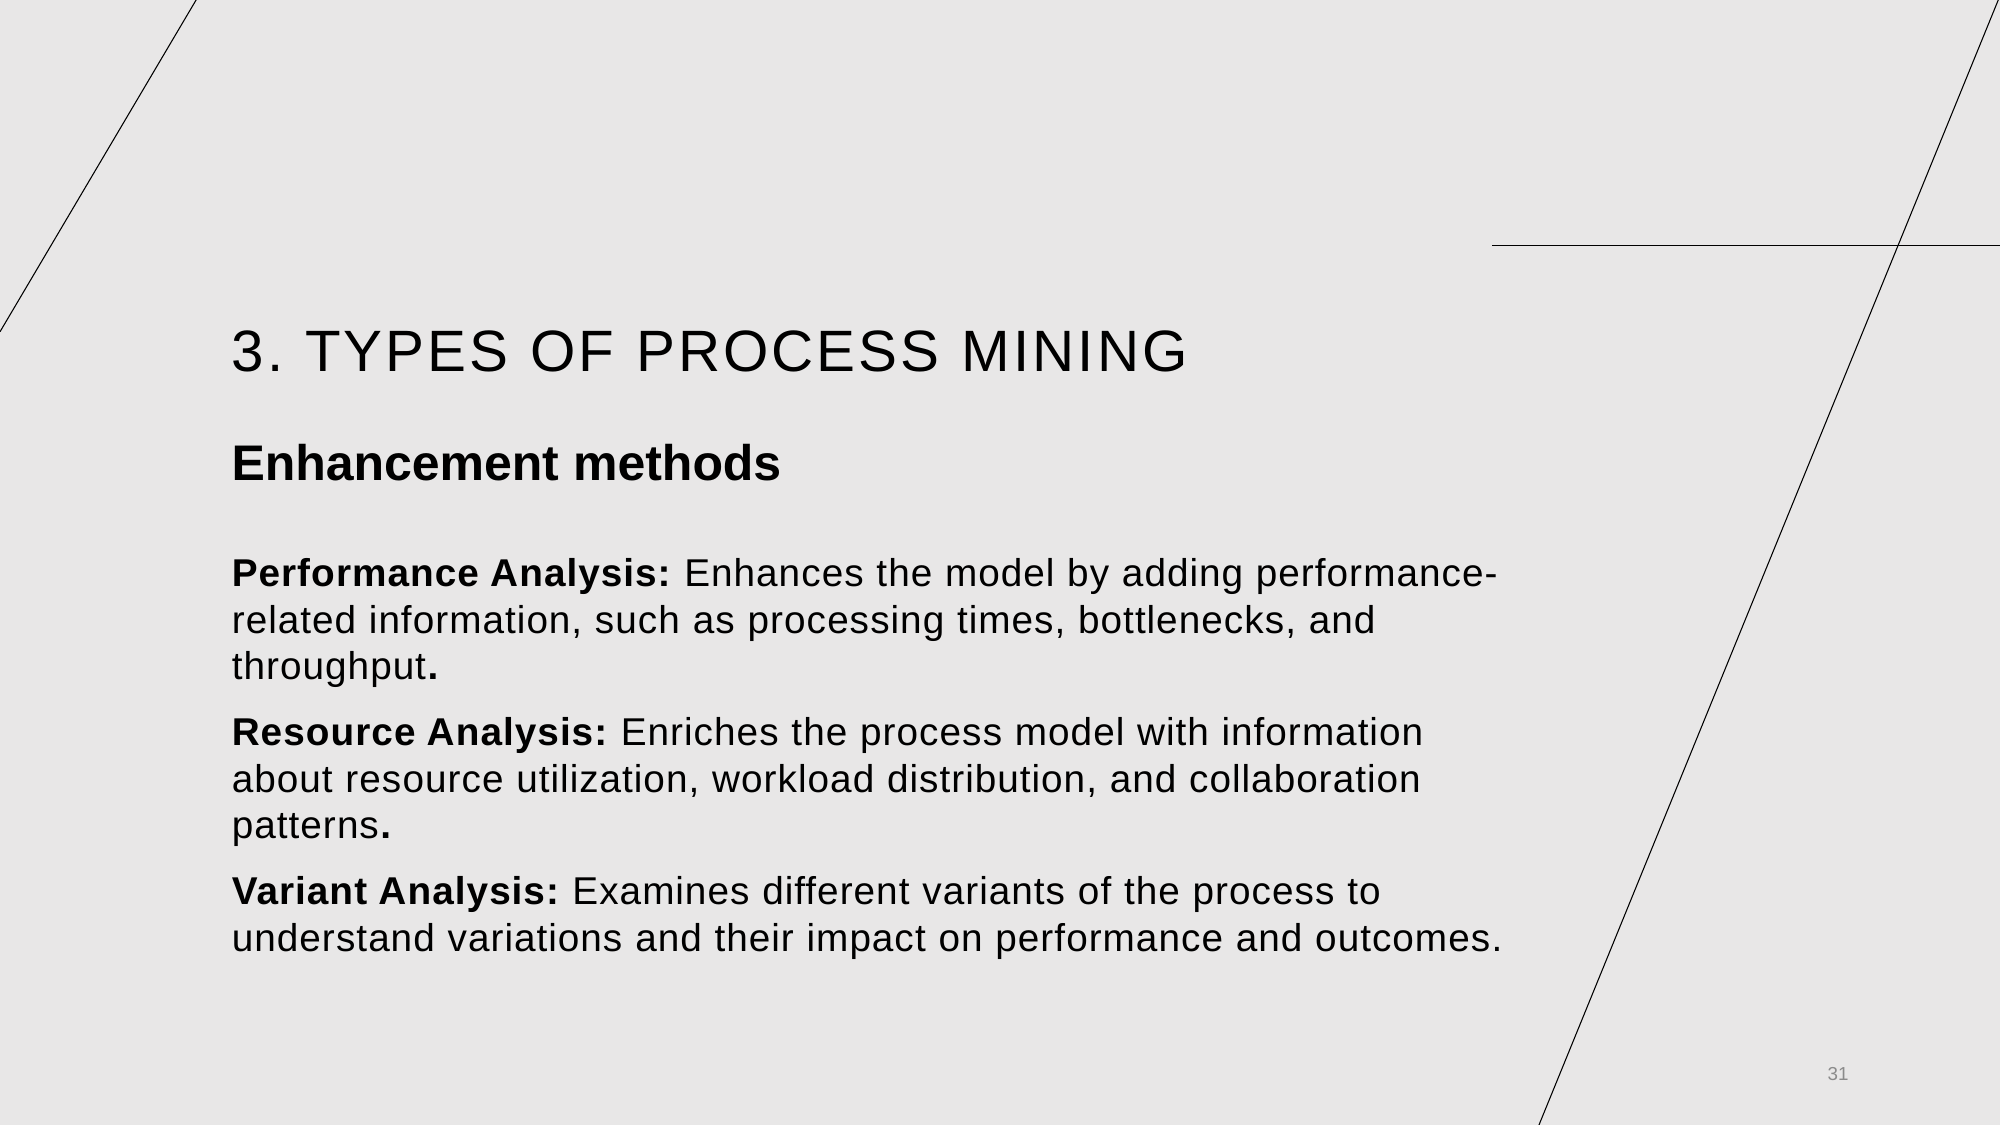

# 3. TYPES OF PROCESS Mining
Enhancement methods
Performance Analysis: Enhances the model by adding performance-related information, such as processing times, bottlenecks, and throughput.
Resource Analysis: Enriches the process model with information about resource utilization, workload distribution, and collaboration patterns.
Variant Analysis: Examines different variants of the process to understand variations and their impact on performance and outcomes.
31